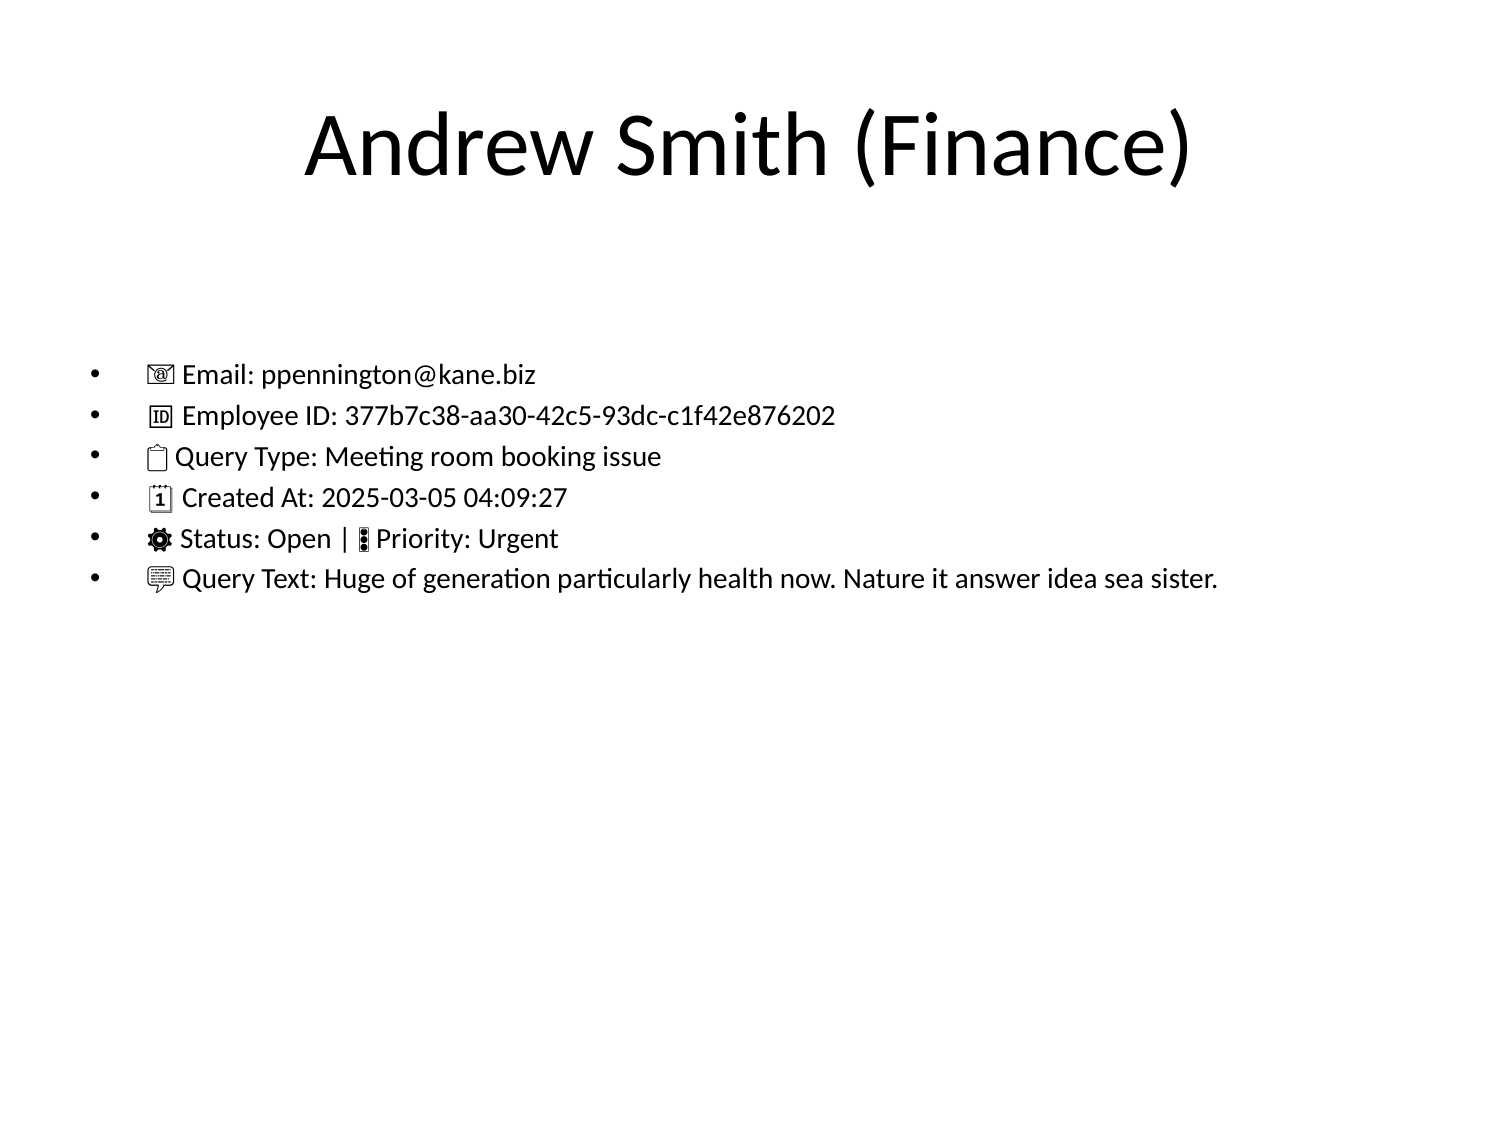

# Andrew Smith (Finance)

📧 Email: ppennington@kane.biz
🆔 Employee ID: 377b7c38-aa30-42c5-93dc-c1f42e876202
📋 Query Type: Meeting room booking issue
🗓 Created At: 2025-03-05 04:09:27
⚙ Status: Open | 🚦 Priority: Urgent
💬 Query Text: Huge of generation particularly health now. Nature it answer idea sea sister.